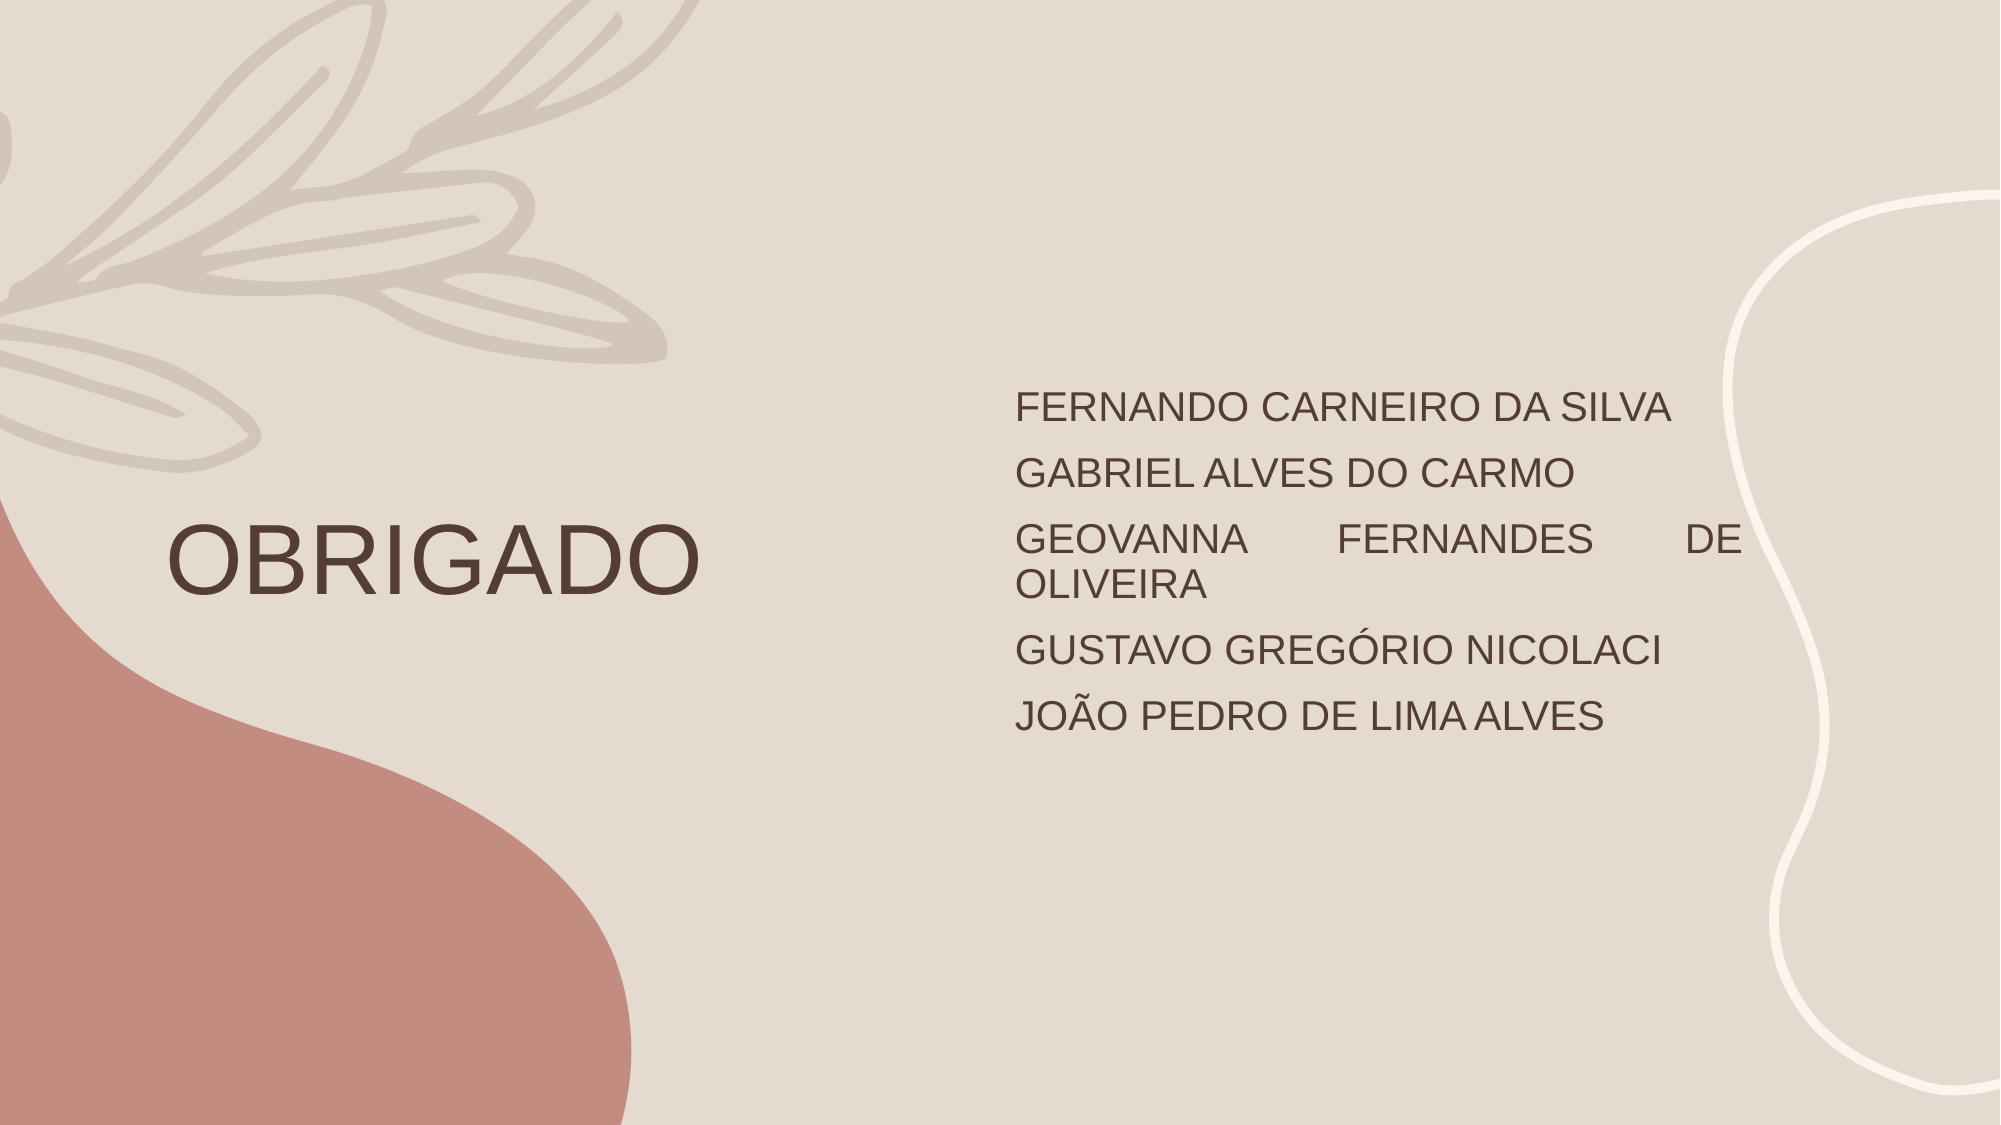

# OBRIGADO
Fernando Carneiro da Silva
Gabriel Alves do Carmo
Geovanna Fernandes de Oliveira
Gustavo Gregório Nicolaci
João Pedro de Lima Alves